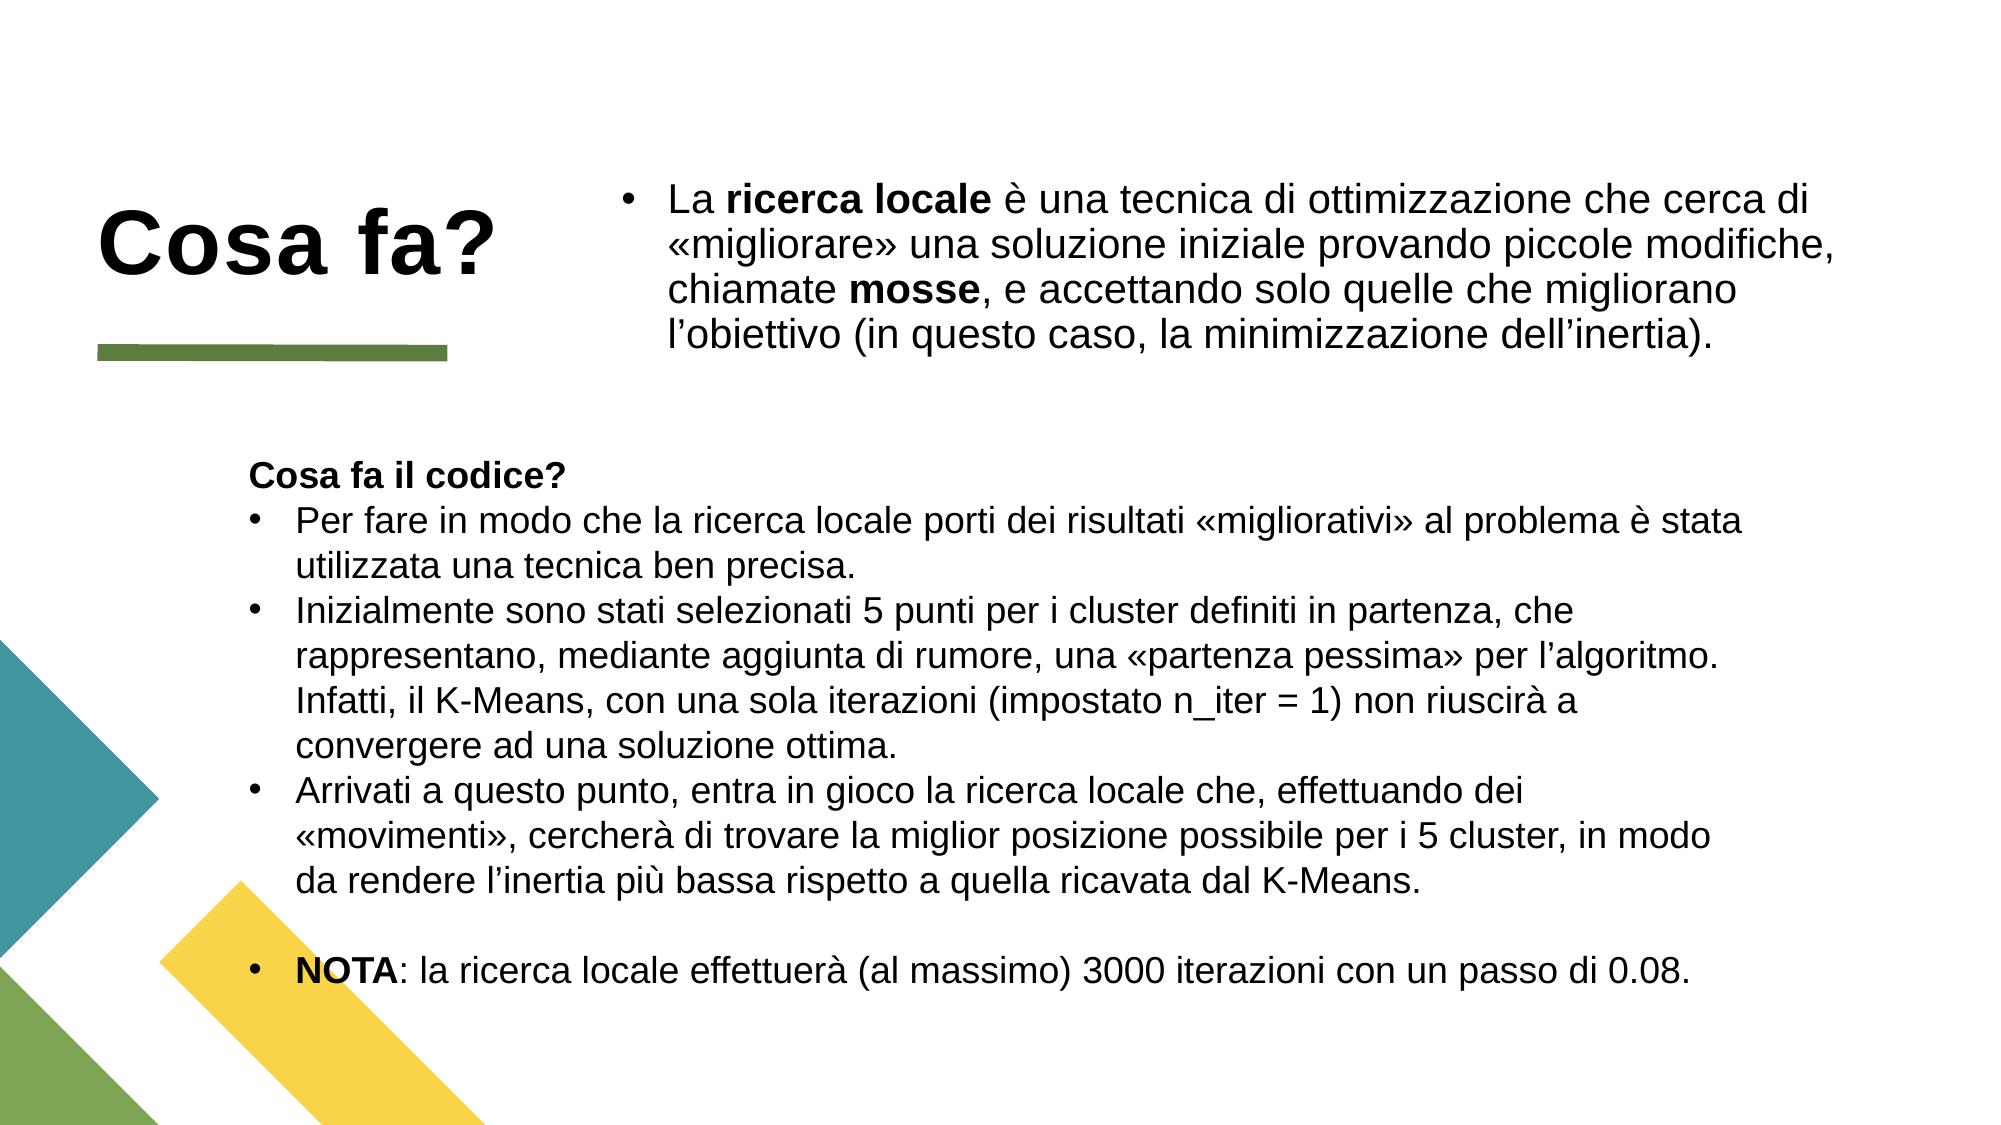

# Cosa fa?
La ricerca locale è una tecnica di ottimizzazione che cerca di «migliorare» una soluzione iniziale provando piccole modifiche, chiamate mosse, e accettando solo quelle che migliorano l’obiettivo (in questo caso, la minimizzazione dell’inertia).
Cosa fa il codice?
Per fare in modo che la ricerca locale porti dei risultati «migliorativi» al problema è stata utilizzata una tecnica ben precisa.
Inizialmente sono stati selezionati 5 punti per i cluster definiti in partenza, che rappresentano, mediante aggiunta di rumore, una «partenza pessima» per l’algoritmo. Infatti, il K-Means, con una sola iterazioni (impostato n_iter = 1) non riuscirà a convergere ad una soluzione ottima.
Arrivati a questo punto, entra in gioco la ricerca locale che, effettuando dei «movimenti», cercherà di trovare la miglior posizione possibile per i 5 cluster, in modo da rendere l’inertia più bassa rispetto a quella ricavata dal K-Means.

NOTA: la ricerca locale effettuerà (al massimo) 3000 iterazioni con un passo di 0.08.